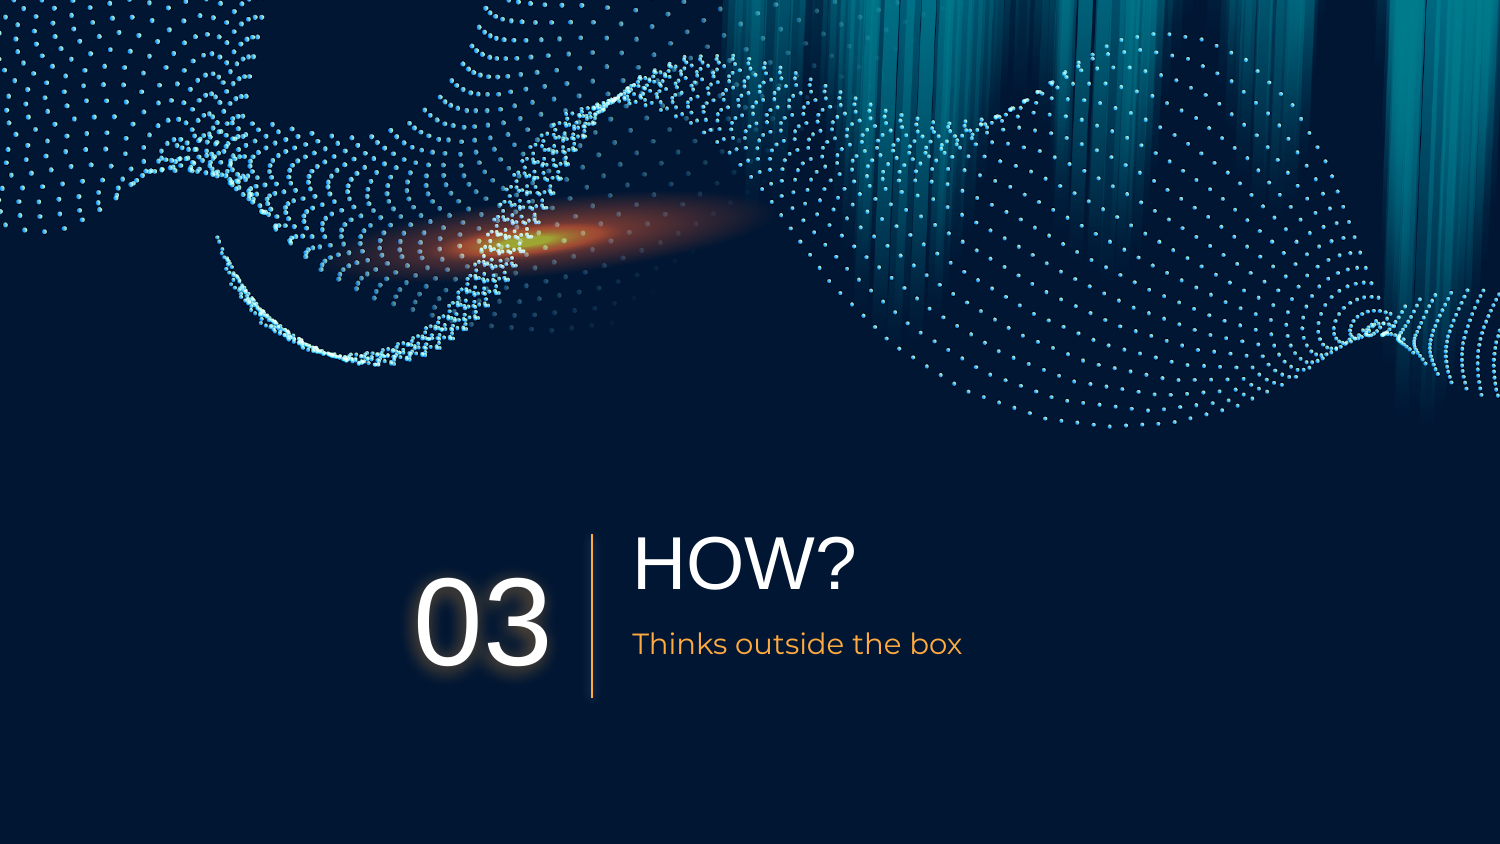

# HOW?
03
Thinks outside the box